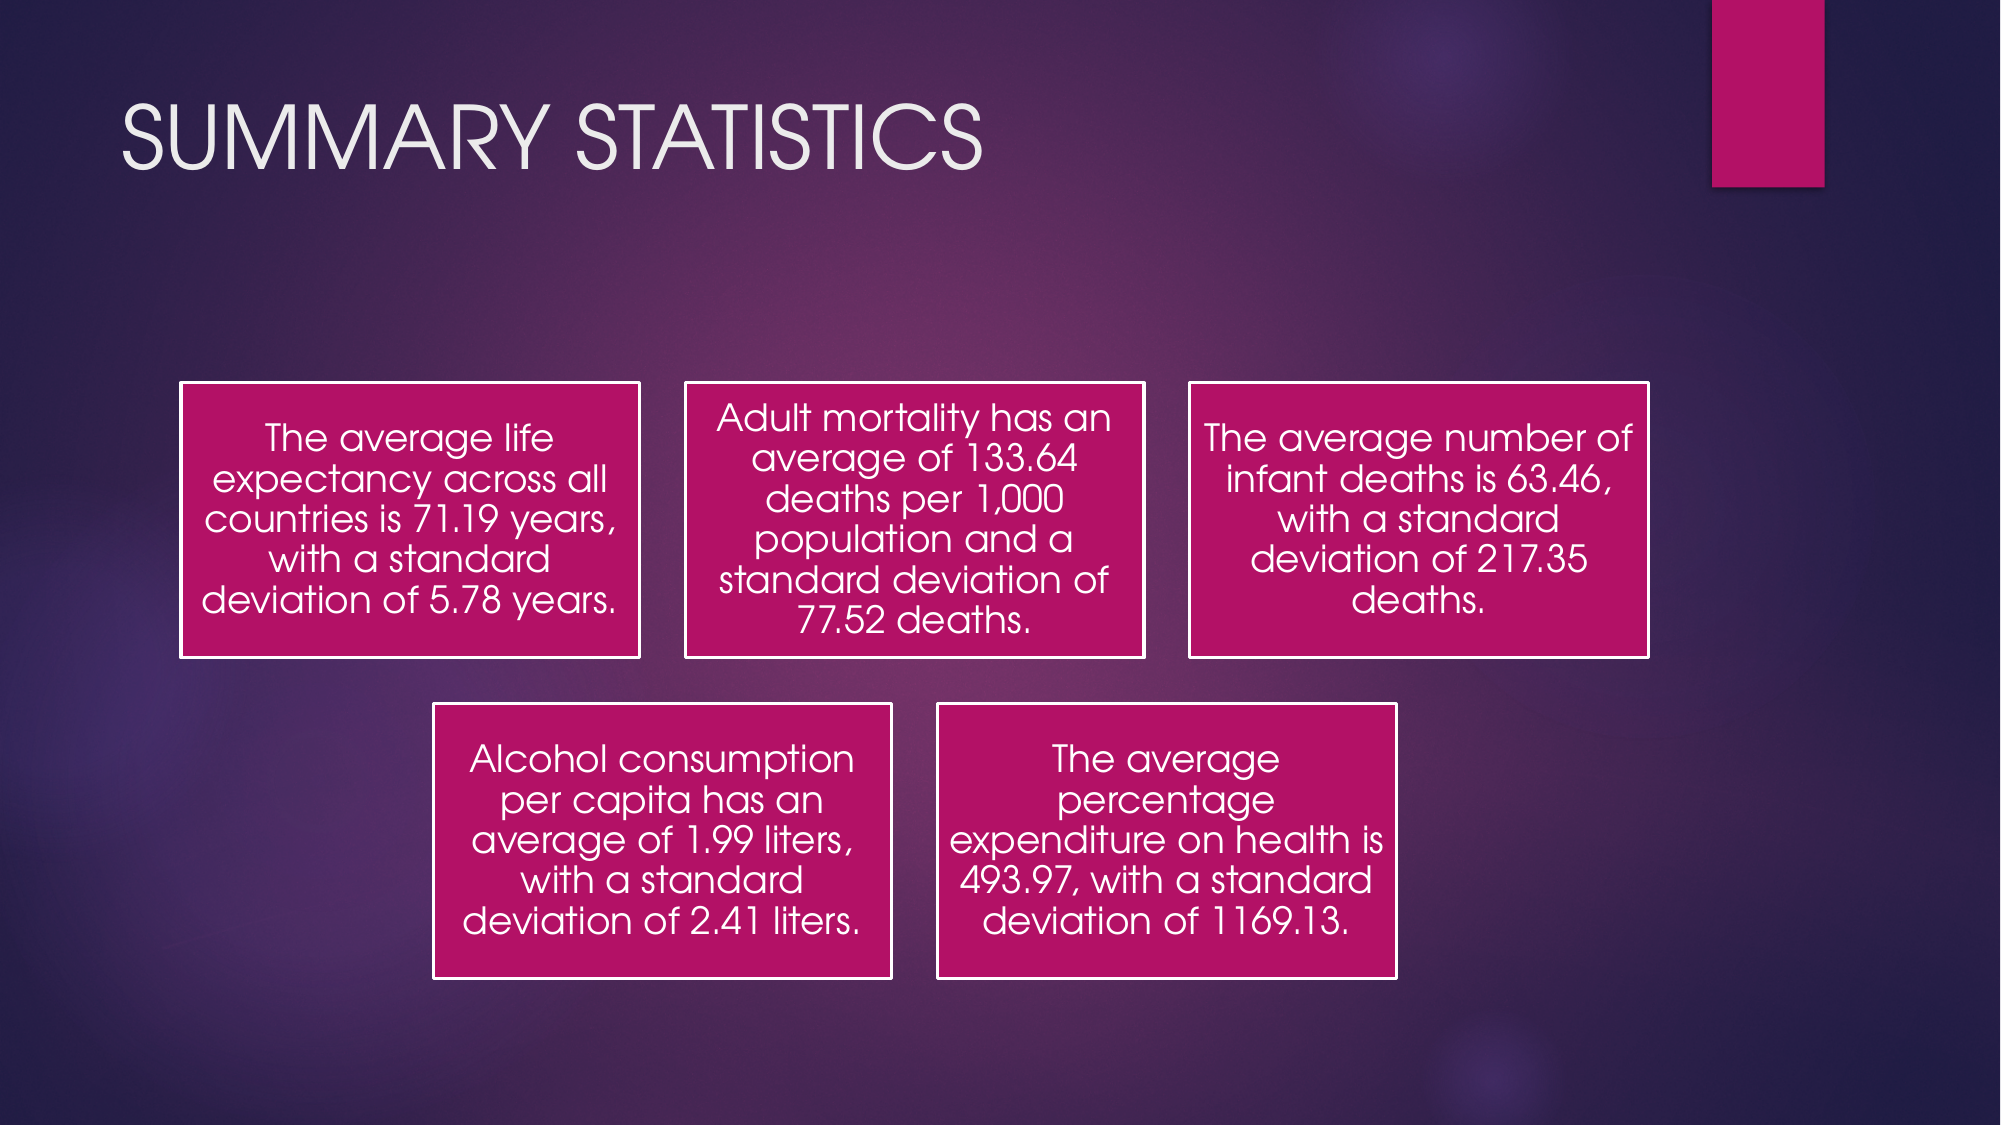

# SUMMARY STATISTICS
The average life expectancy across all countries is 71.19 years, with a standard deviation of 5.78 years.
Adult mortality has an average of 133.64 deaths per 1,000 population and a standard deviation of 77.52 deaths.
The average number of infant deaths is 63.46, with a standard deviation of 217.35 deaths.
Alcohol consumption per capita has an average of 1.99 liters, with a standard deviation of 2.41 liters.
The average percentage expenditure on health is 493.97, with a standard deviation of 1169.13.